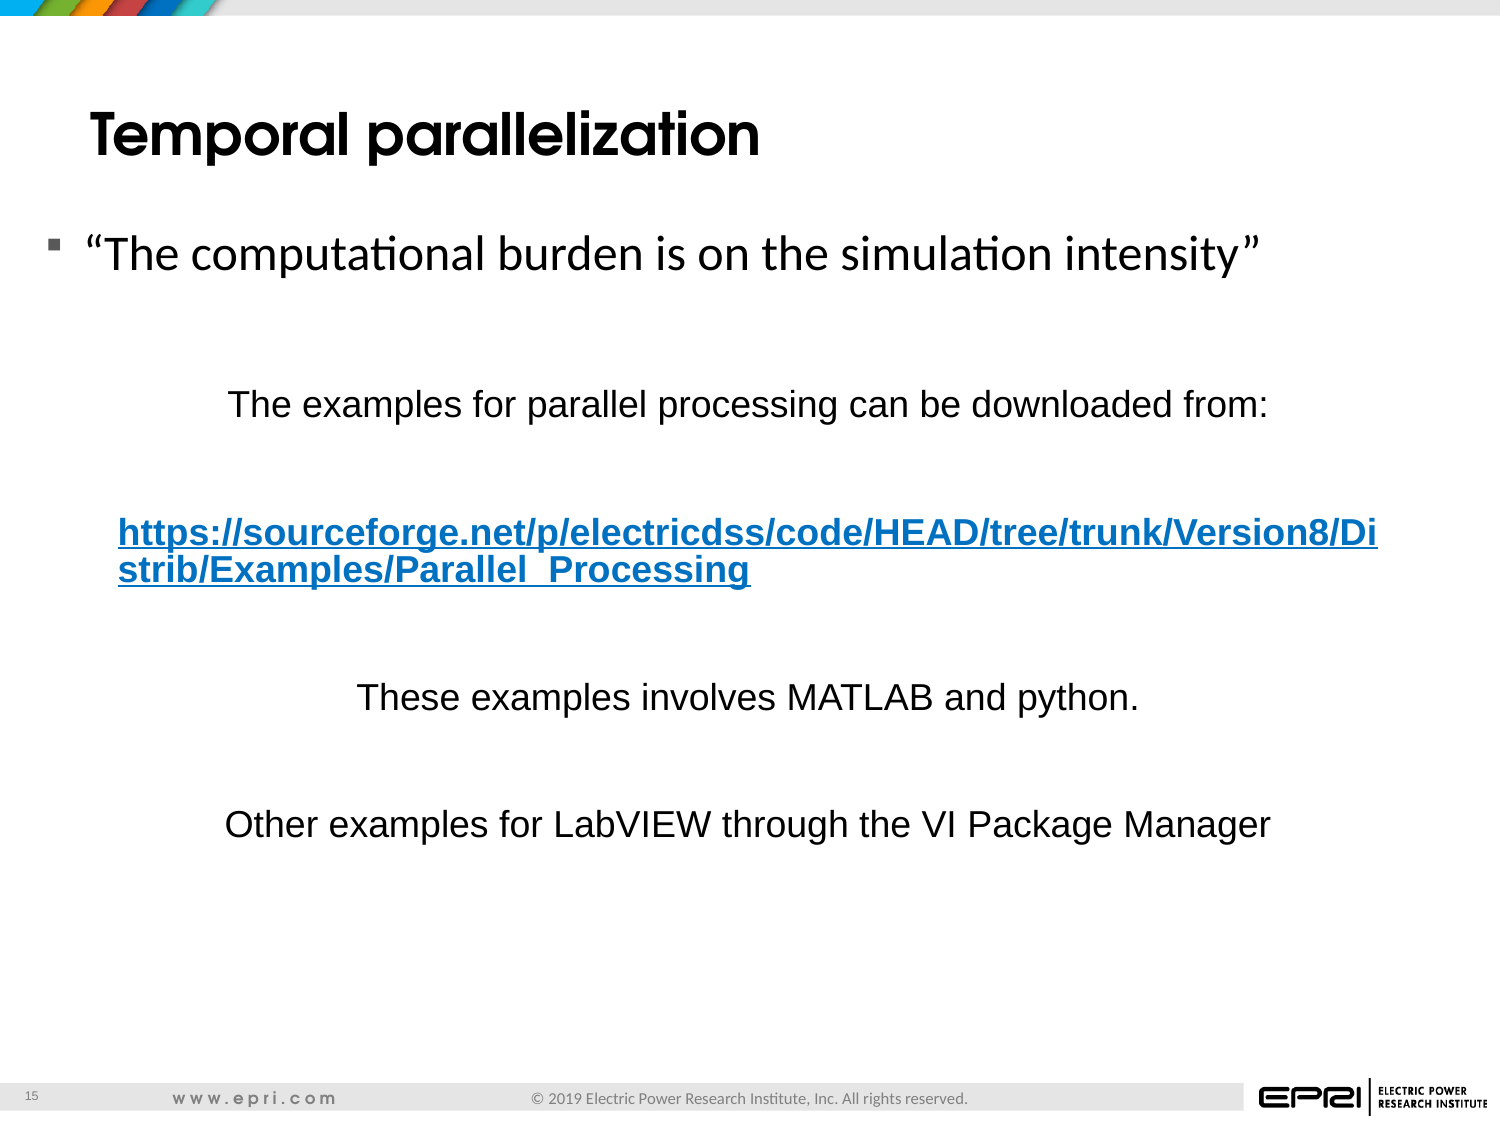

# Temporal parallelization
“The computational burden is on the simulation intensity”
The examples for parallel processing can be downloaded from:

https://sourceforge.net/p/electricdss/code/HEAD/tree/trunk/Version8/Distrib/Examples/Parallel_Processing

These examples involves MATLAB and python.

Other examples for LabVIEW through the VI Package Manager